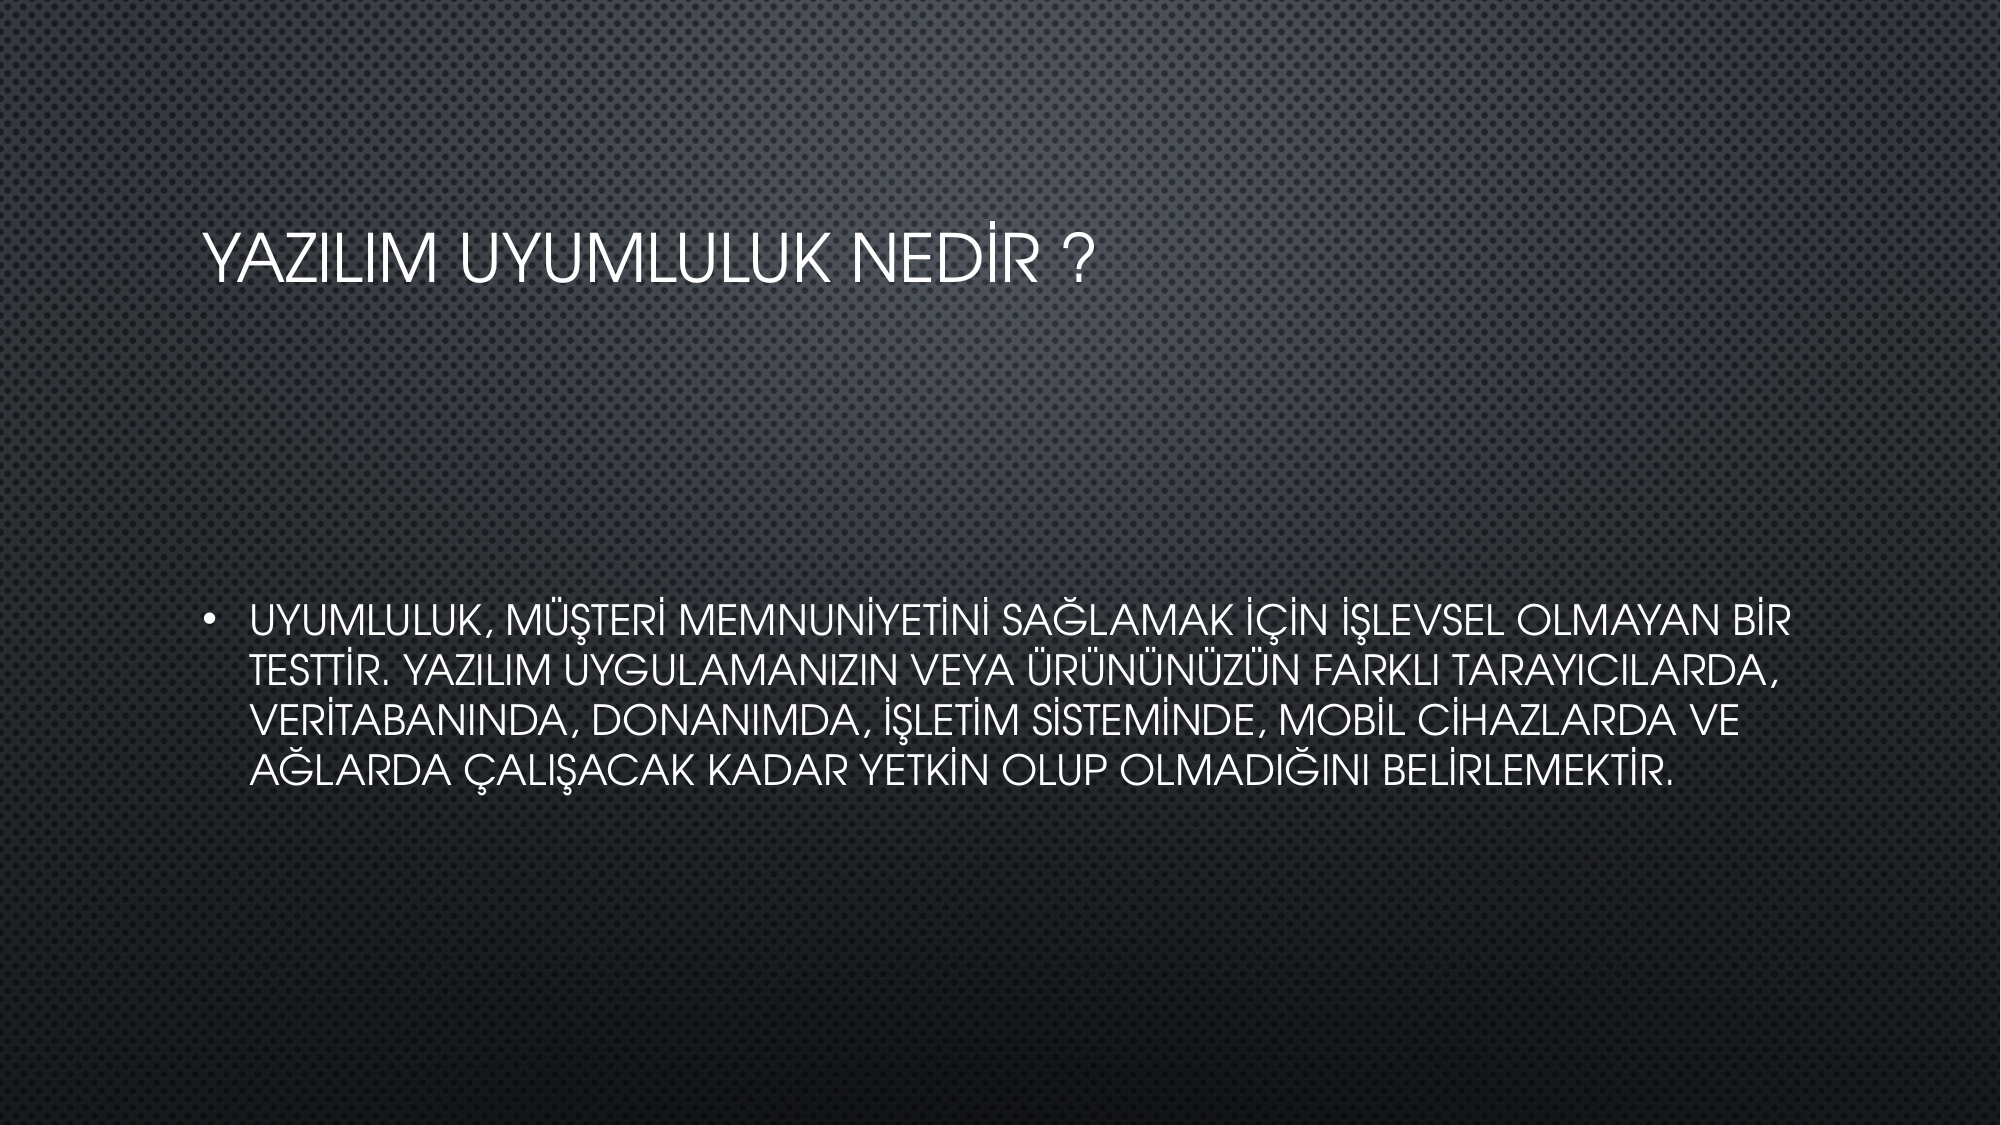

# yAZILIM uYUMLULUK NEDİR ?
Uyumluluk, müşteri memnuniyetini sağlamak için işlevsel olmayan bir testtir. Yazılım uygulamanızın veya ürününüzün farklı tarayıcılarda, veritabanında, donanımda, işletim sisteminde, mobil cihazlarda ve ağlarda çalışacak kadar yetkin olup olmadığını belirlemektir.